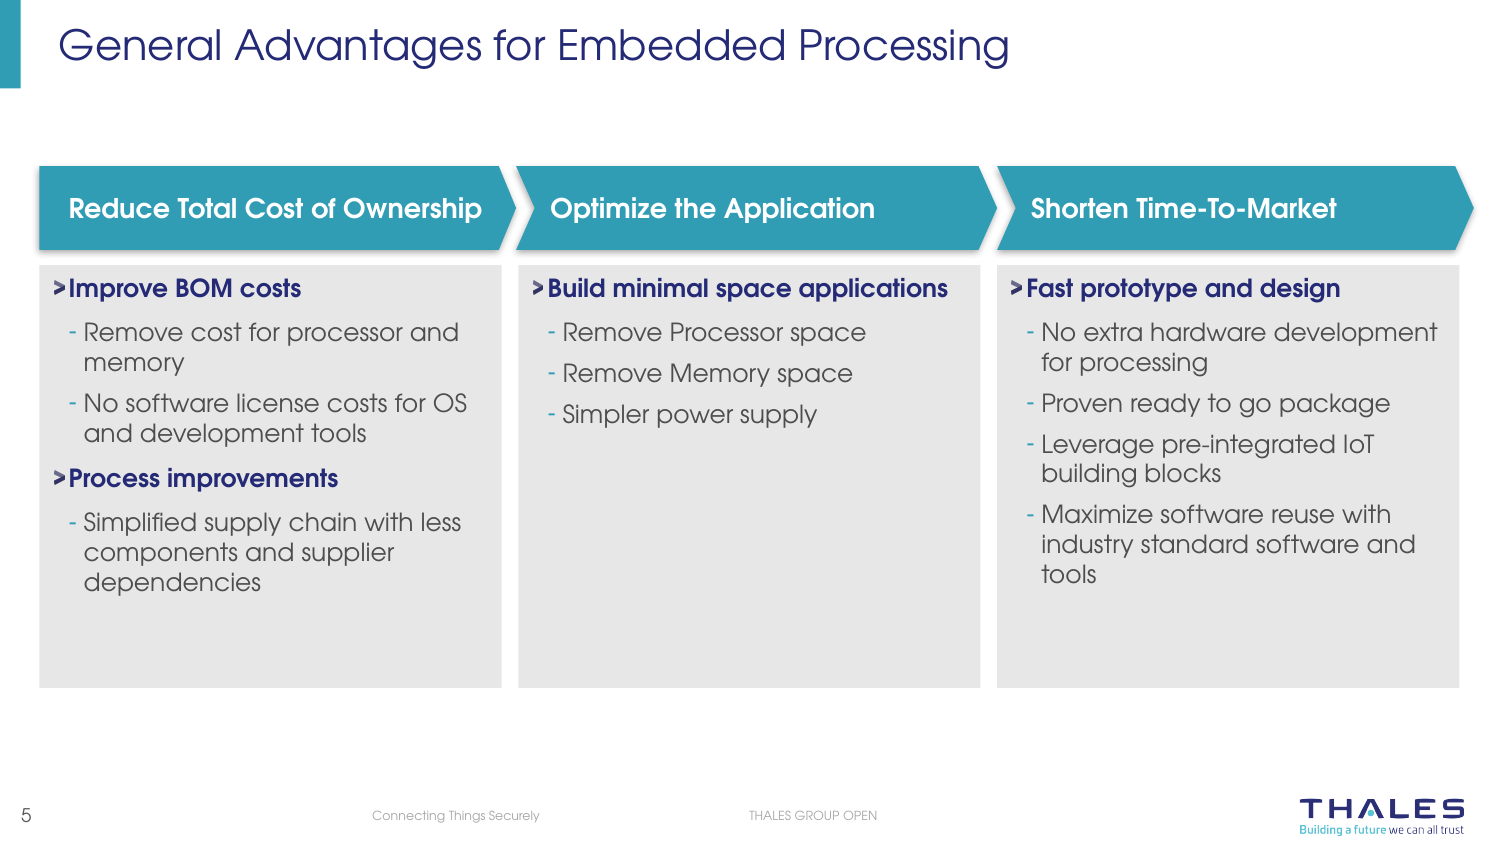

# General Advantages for Embedded Processing

Reduce Total Cost of Ownership
Optimize the Application
Shorten Time-To-Market
Improve BOM costs
Remove cost for processor and memory
No software license costs for OS and development tools
Process improvements
Simplified supply chain with less components and supplier dependencies
Build minimal space applications
Remove Processor space
Remove Memory space
Simpler power supply
Fast prototype and design
No extra hardware development for processing
Proven ready to go package
Leverage pre-integrated IoT building blocks
Maximize software reuse with industry standard software and tools